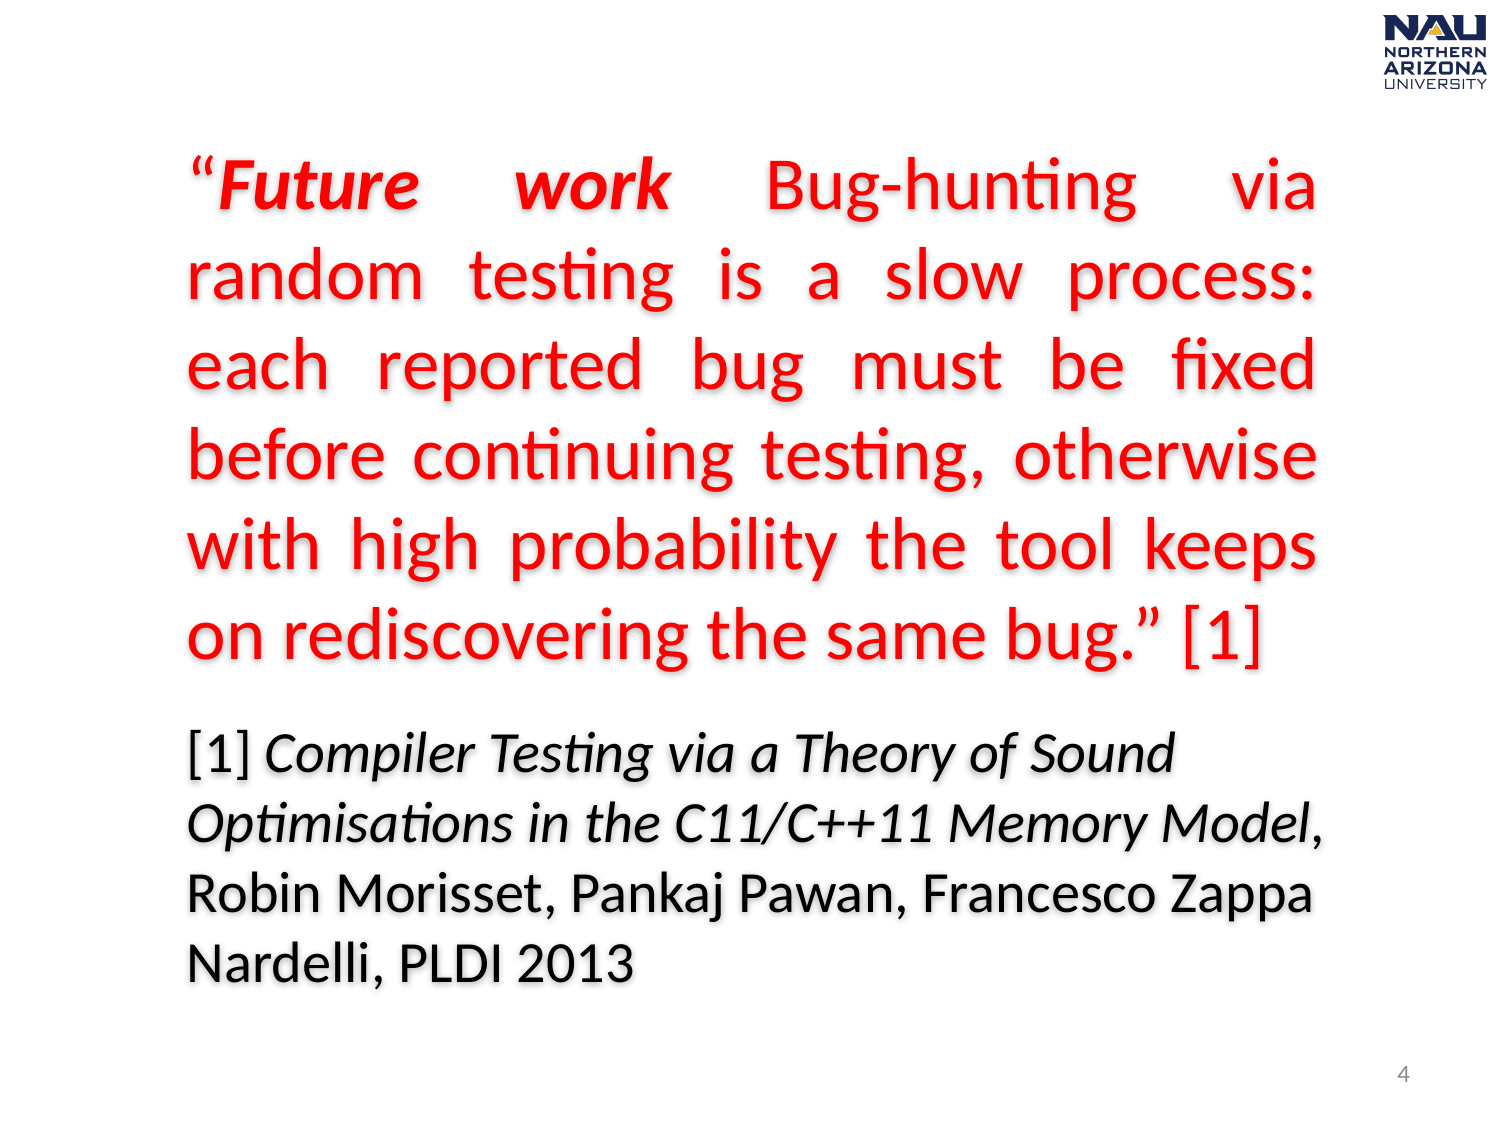

“Future work Bug-hunting via random testing is a slow process: each reported bug must be fixed before continuing testing, otherwise with high probability the tool keeps on rediscovering the same bug.” [1]
[1] Compiler Testing via a Theory of Sound Optimisations in the C11/C++11 Memory Model, Robin Morisset, Pankaj Pawan, Francesco Zappa Nardelli, PLDI 2013
4